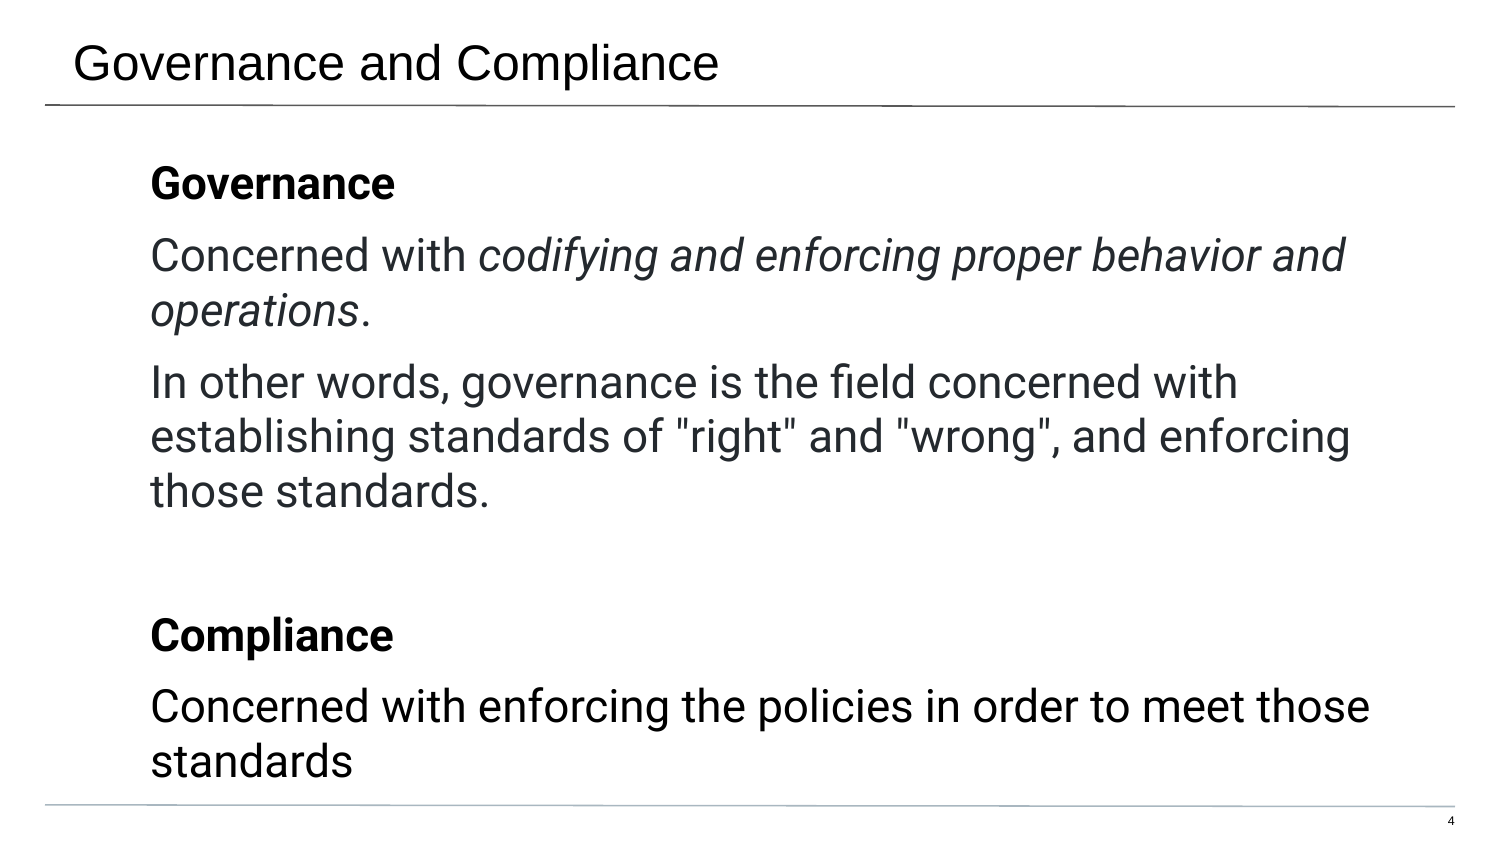

# Governance and Compliance
Governance
Concerned with codifying and enforcing proper behavior and operations.
In other words, governance is the field concerned with establishing standards of "right" and "wrong", and enforcing those standards.

Compliance
Concerned with enforcing the policies in order to meet those standards

4